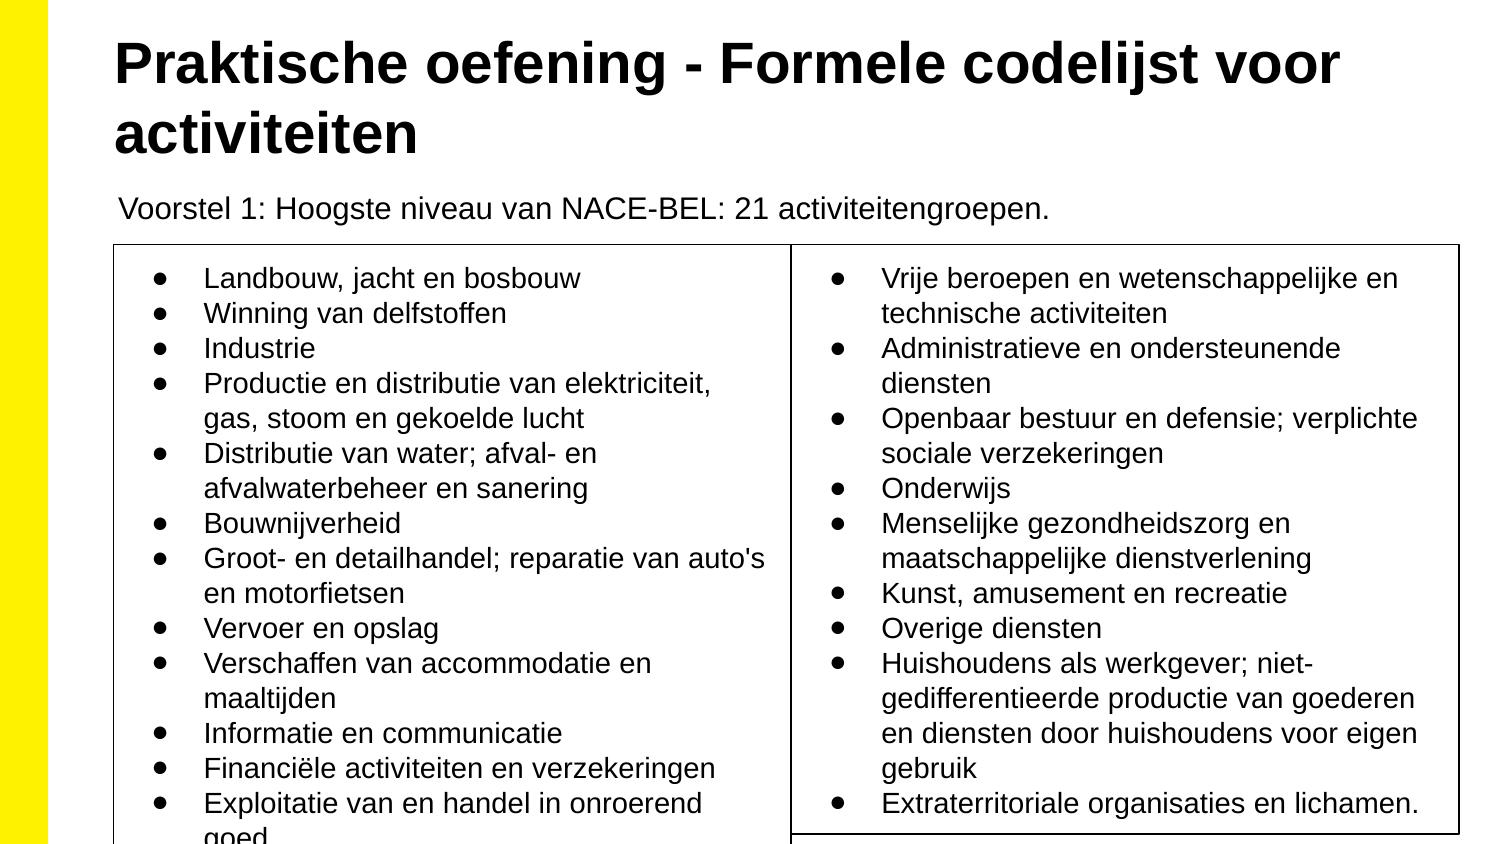

Praktische oefening - Formele codelijst voor activiteiten
Voorstel 1: Hoogste niveau van NACE-BEL: 21 activiteitengroepen.
Landbouw, jacht en bosbouw
Winning van delfstoffen
Industrie
Productie en distributie van elektriciteit, gas, stoom en gekoelde lucht
Distributie van water; afval- en afvalwaterbeheer en sanering
Bouwnijverheid
Groot- en detailhandel; reparatie van auto's en motorfietsen
Vervoer en opslag
Verschaffen van accommodatie en maaltijden
Informatie en communicatie
Financiële activiteiten en verzekeringen
Exploitatie van en handel in onroerend goed
Vrije beroepen en wetenschappelijke en technische activiteiten
Administratieve en ondersteunende diensten
Openbaar bestuur en defensie; verplichte sociale verzekeringen
Onderwijs
Menselijke gezondheidszorg en maatschappelijke dienstverlening
Kunst, amusement en recreatie
Overige diensten
Huishoudens als werkgever; niet-gedifferentieerde productie van goederen en diensten door huishoudens voor eigen gebruik
Extraterritoriale organisaties en lichamen.